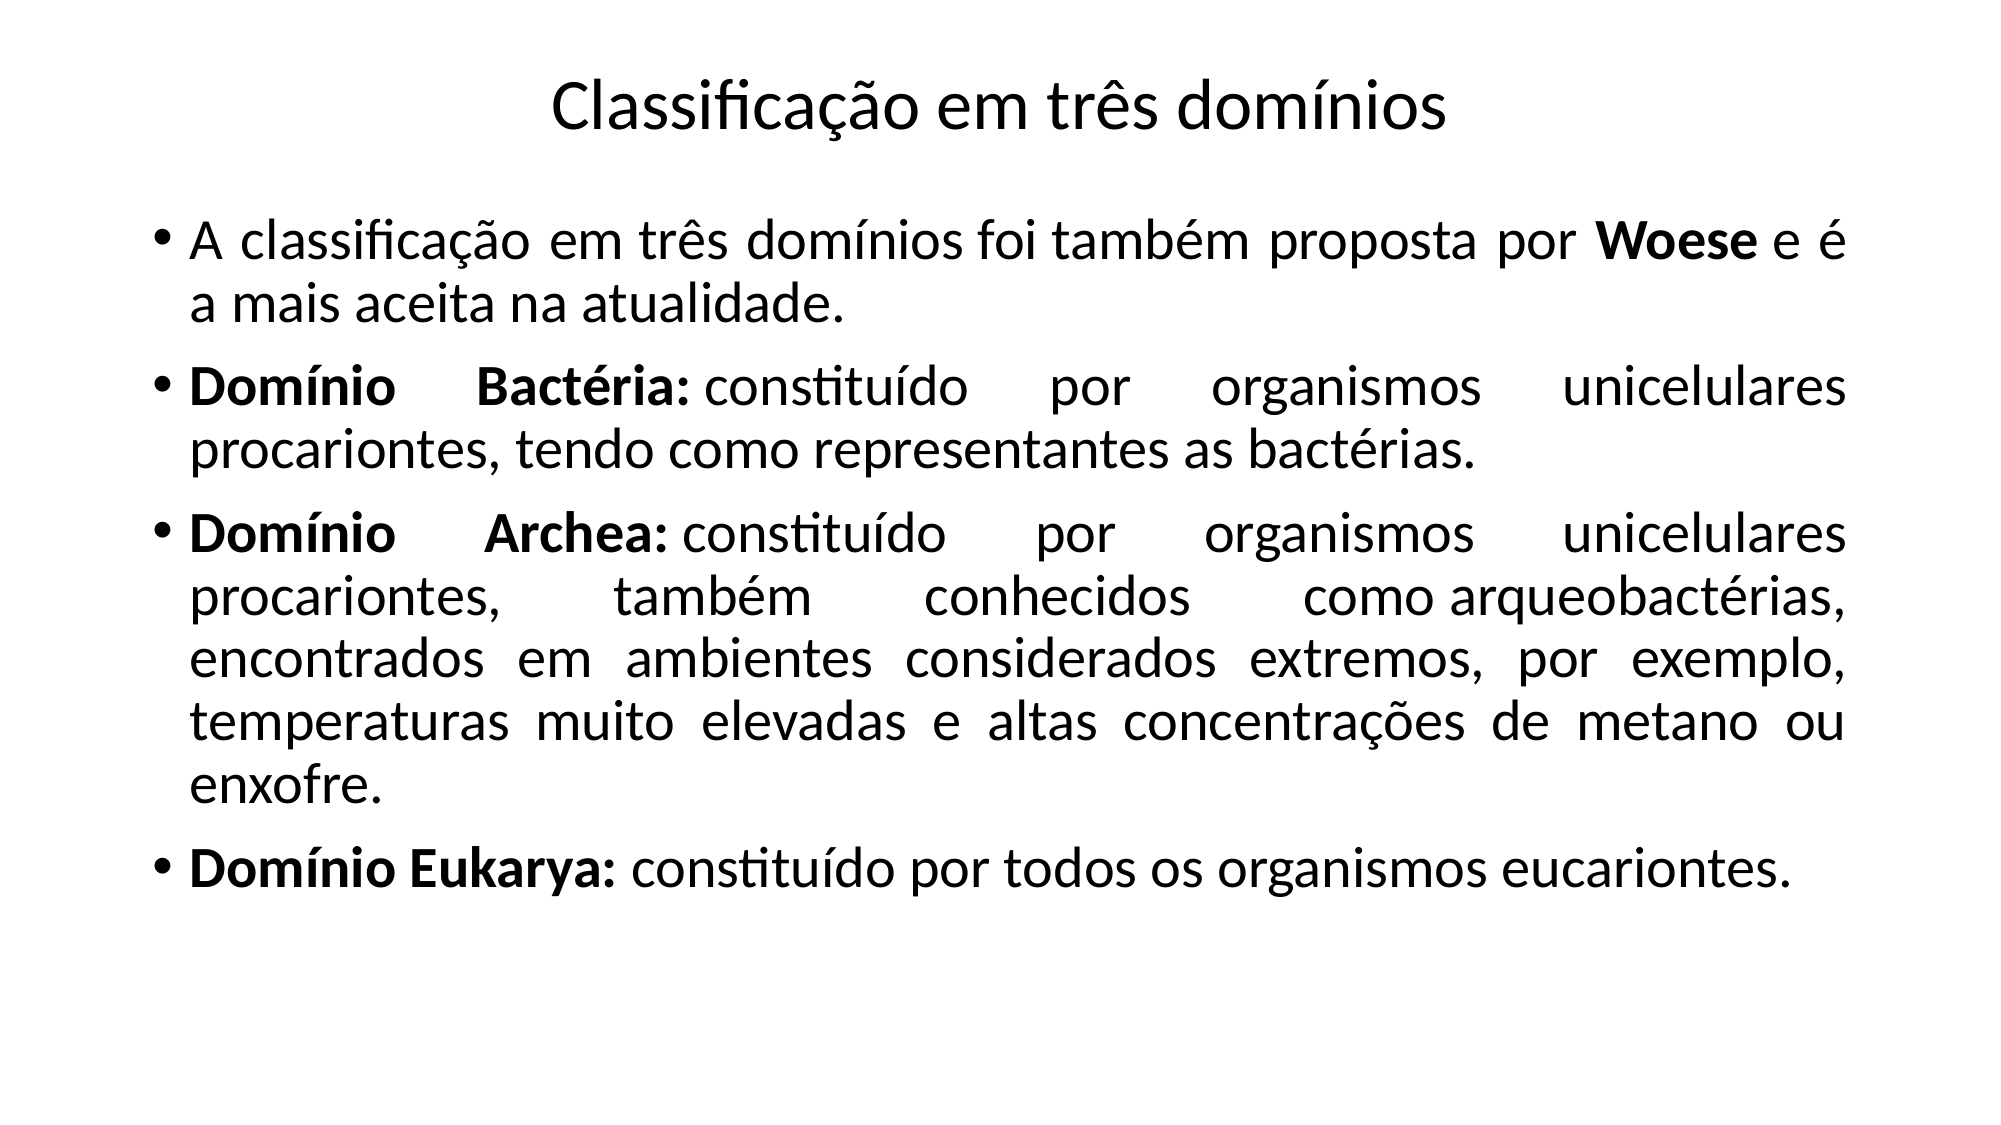

# Classificação em três domínios
A classificação em três domínios foi também proposta por Woese e é a mais aceita na atualidade.
Domínio Bactéria: constituído por organismos unicelulares procariontes, tendo como representantes as bactérias.
Domínio Archea: constituído por organismos unicelulares procariontes, também conhecidos como arqueobactérias, encontrados em ambientes considerados extremos, por exemplo, temperaturas muito elevadas e altas concentrações de metano ou enxofre.
Domínio Eukarya: constituído por todos os organismos eucariontes.